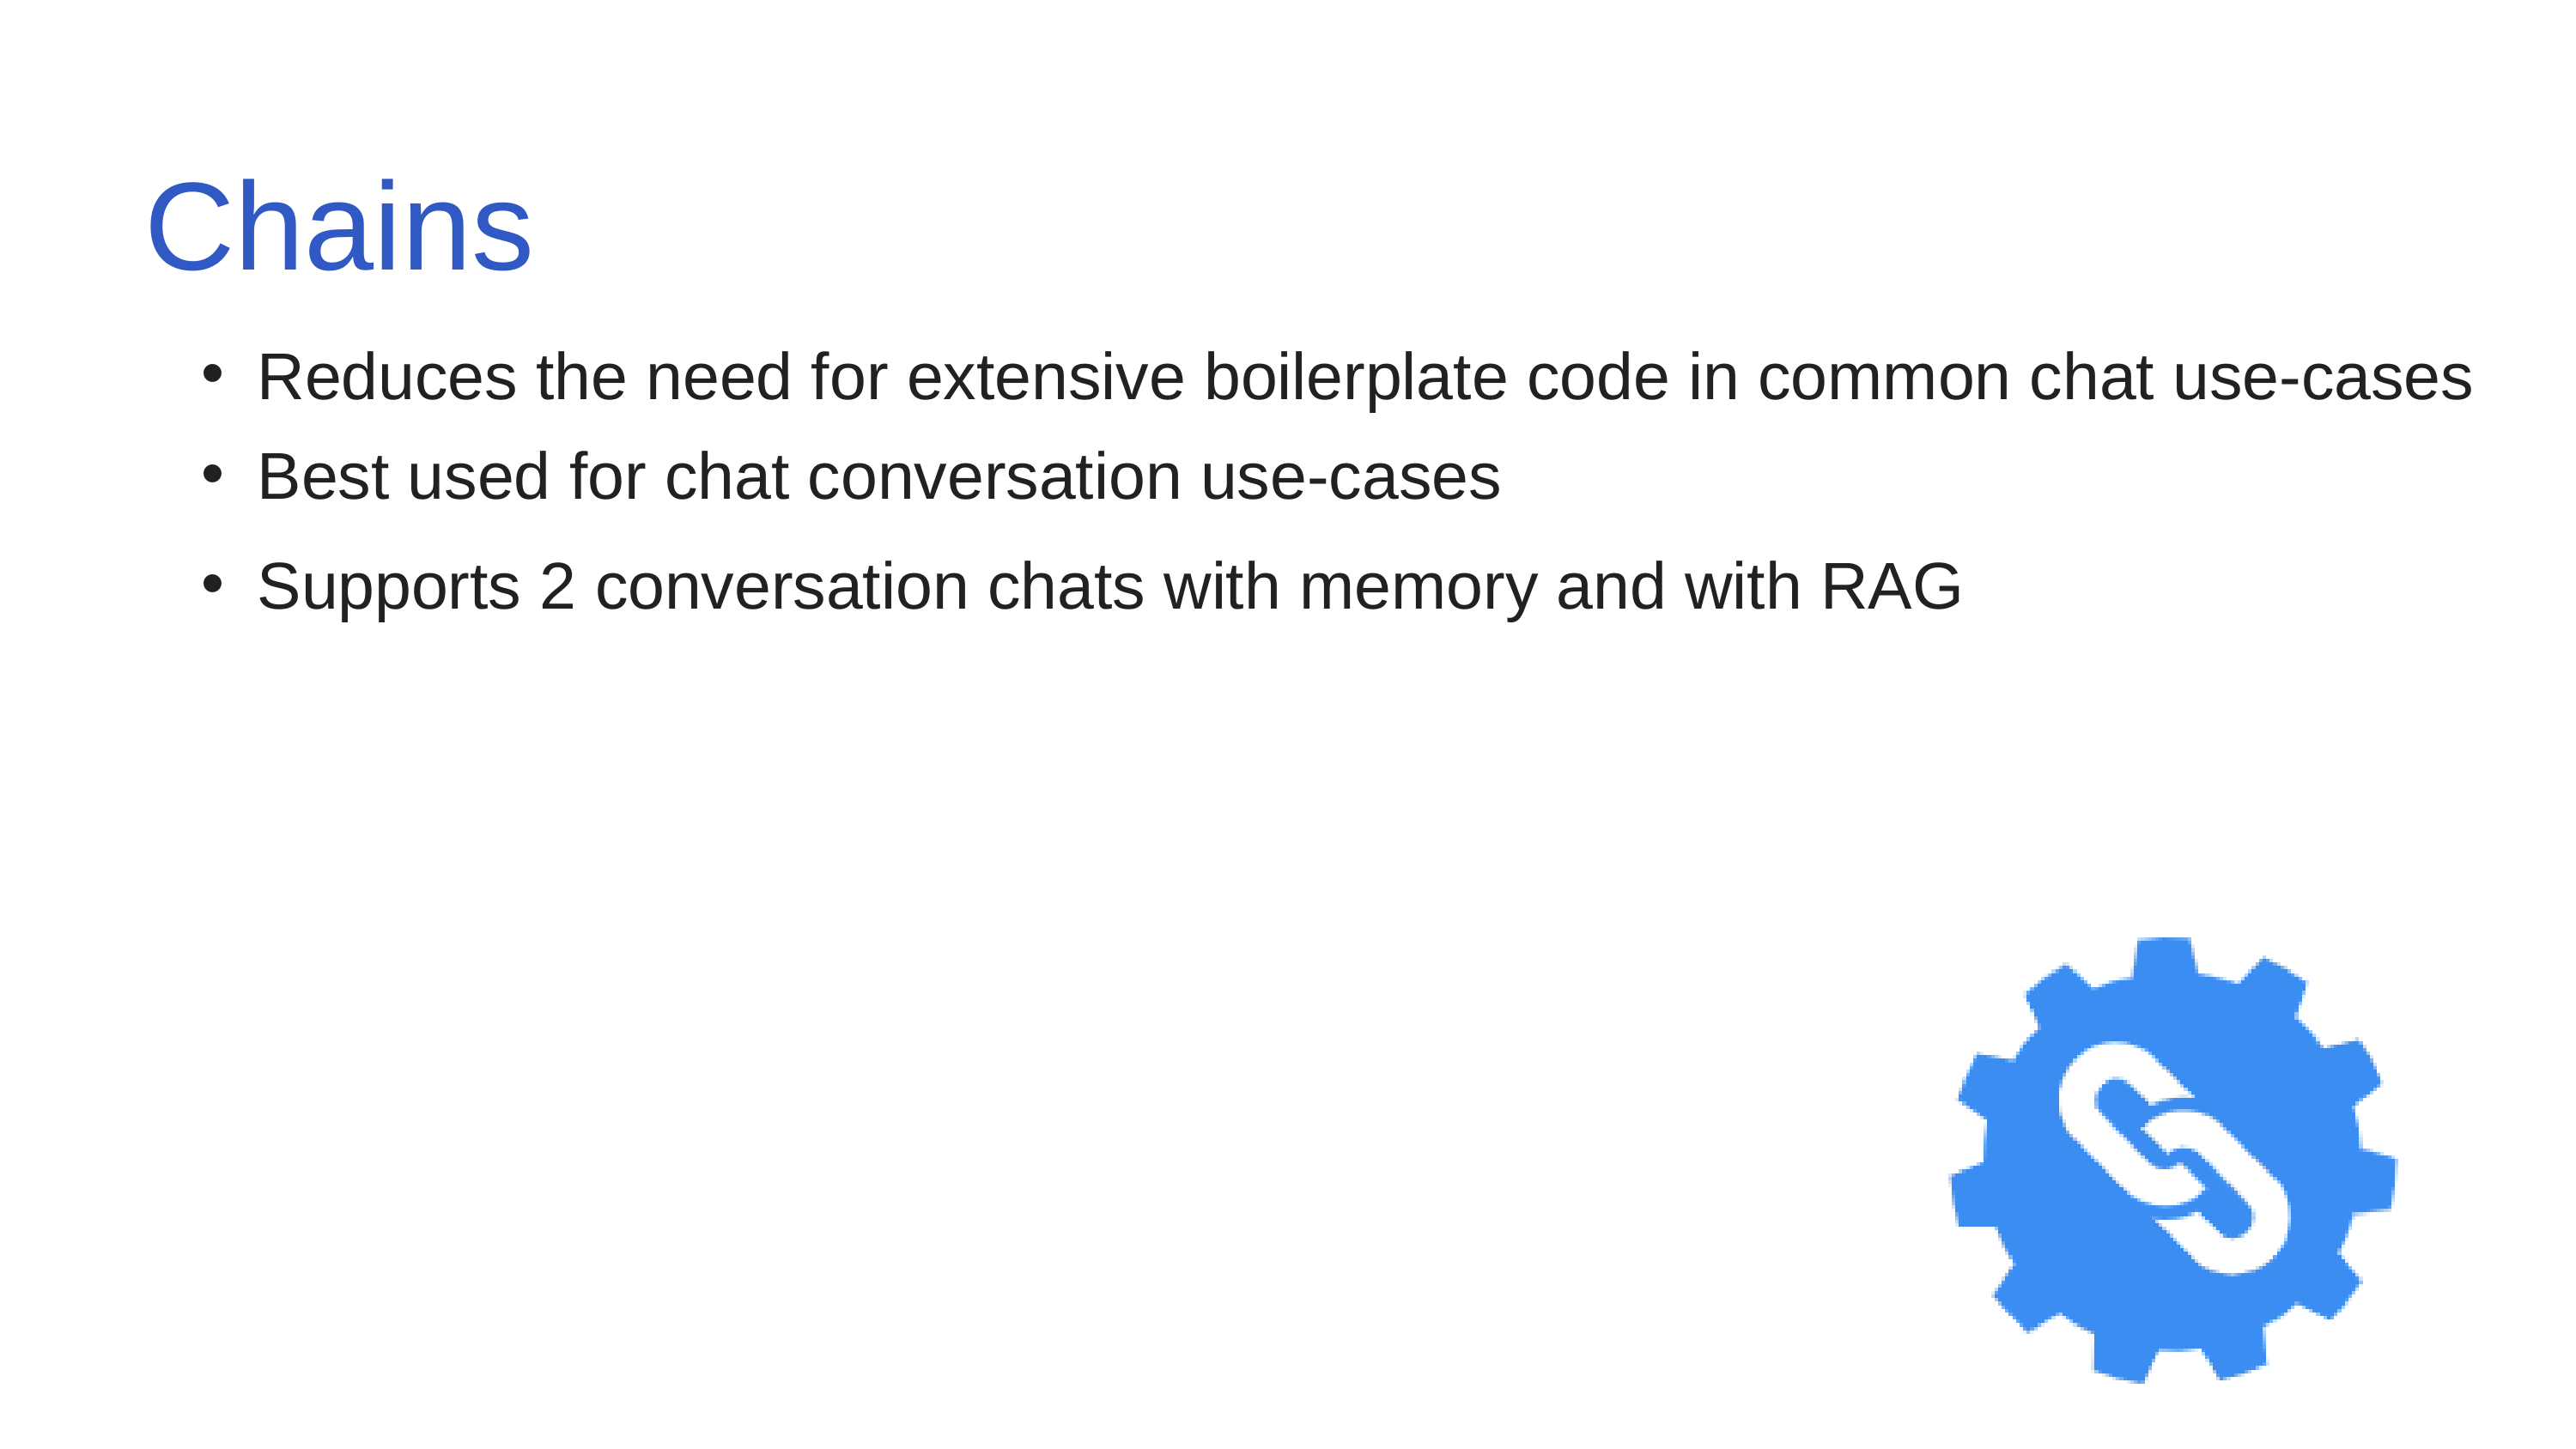

Chains
Reduces the need for extensive boilerplate code in common chat use-cases
Best used for chat conversation use-cases
Supports 2 conversation chats with memory and with RAG